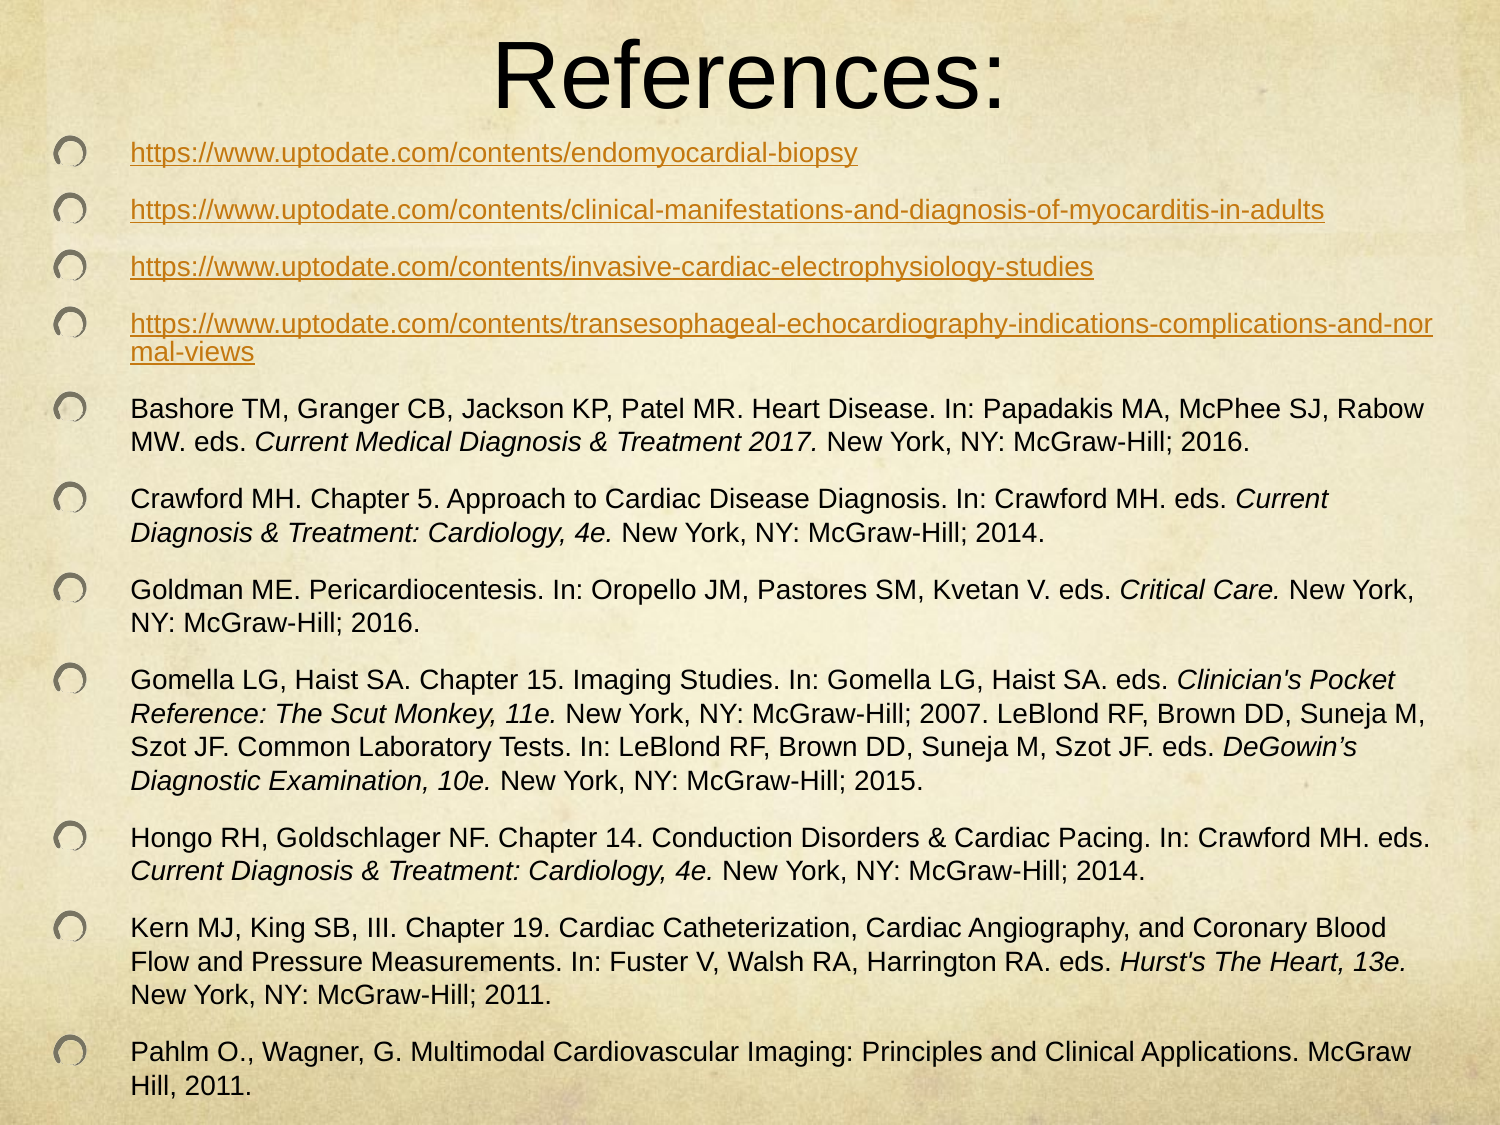

# References:
https://www.uptodate.com/contents/endomyocardial-biopsy
https://www.uptodate.com/contents/clinical-manifestations-and-diagnosis-of-myocarditis-in-adults
https://www.uptodate.com/contents/invasive-cardiac-electrophysiology-studies
https://www.uptodate.com/contents/transesophageal-echocardiography-indications-complications-and-normal-views
Bashore TM, Granger CB, Jackson KP, Patel MR. Heart Disease. In: Papadakis MA, McPhee SJ, Rabow MW. eds. Current Medical Diagnosis & Treatment 2017. New York, NY: McGraw-Hill; 2016.
Crawford MH. Chapter 5. Approach to Cardiac Disease Diagnosis. In: Crawford MH. eds. Current Diagnosis & Treatment: Cardiology, 4e. New York, NY: McGraw-Hill; 2014.
Goldman ME. Pericardiocentesis. In: Oropello JM, Pastores SM, Kvetan V. eds. Critical Care. New York, NY: McGraw-Hill; 2016.
Gomella LG, Haist SA. Chapter 15. Imaging Studies. In: Gomella LG, Haist SA. eds. Clinician's Pocket Reference: The Scut Monkey, 11e. New York, NY: McGraw-Hill; 2007. LeBlond RF, Brown DD, Suneja M, Szot JF. Common Laboratory Tests. In: LeBlond RF, Brown DD, Suneja M, Szot JF. eds. DeGowin’s Diagnostic Examination, 10e. New York, NY: McGraw-Hill; 2015.
Hongo RH, Goldschlager NF. Chapter 14. Conduction Disorders & Cardiac Pacing. In: Crawford MH. eds. Current Diagnosis & Treatment: Cardiology, 4e. New York, NY: McGraw-Hill; 2014.
Kern MJ, King SB, III. Chapter 19. Cardiac Catheterization, Cardiac Angiography, and Coronary Blood Flow and Pressure Measurements. In: Fuster V, Walsh RA, Harrington RA. eds. Hurst's The Heart, 13e. New York, NY: McGraw-Hill; 2011.
Pahlm O., Wagner, G. Multimodal Cardiovascular Imaging: Principles and Clinical Applications. McGraw Hill, 2011.